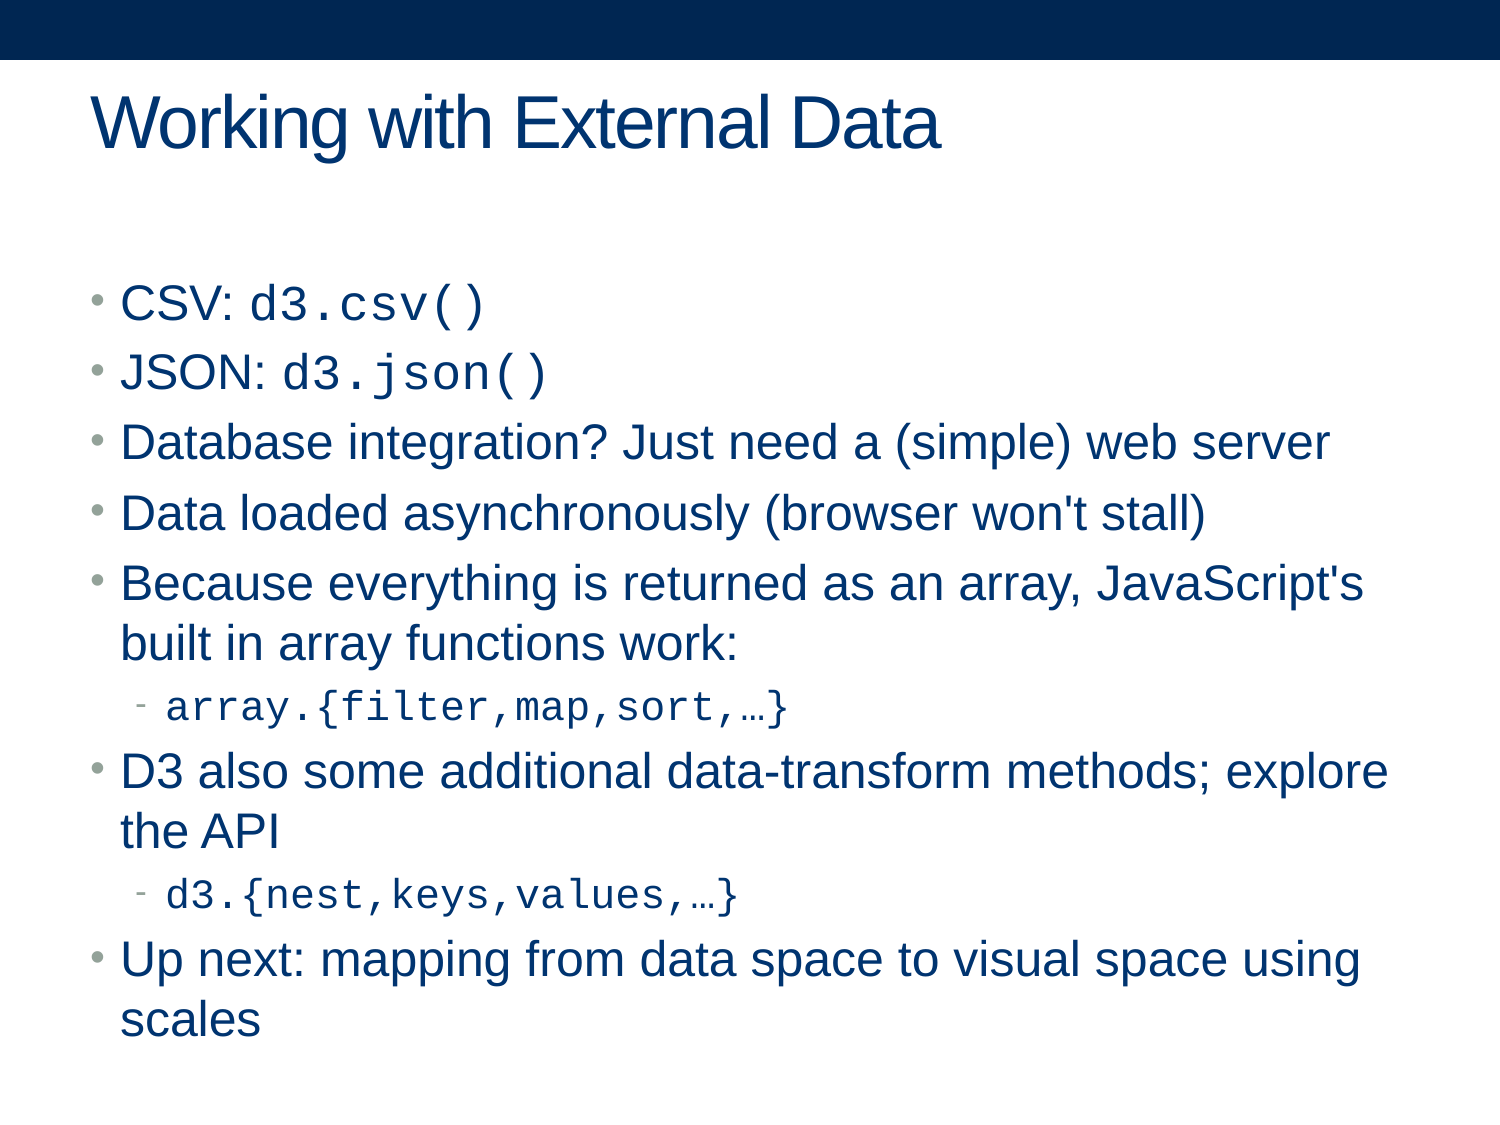

# Working with External Data
CSV: d3.csv()
JSON: d3.json()
Database integration? Just need a (simple) web server
Data loaded asynchronously (browser won't stall)
Because everything is returned as an array, JavaScript's built in array functions work:
array.{filter,map,sort,…}
D3 also some additional data-transform methods; explore the API
d3.{nest,keys,values,…}
Up next: mapping from data space to visual space using scales